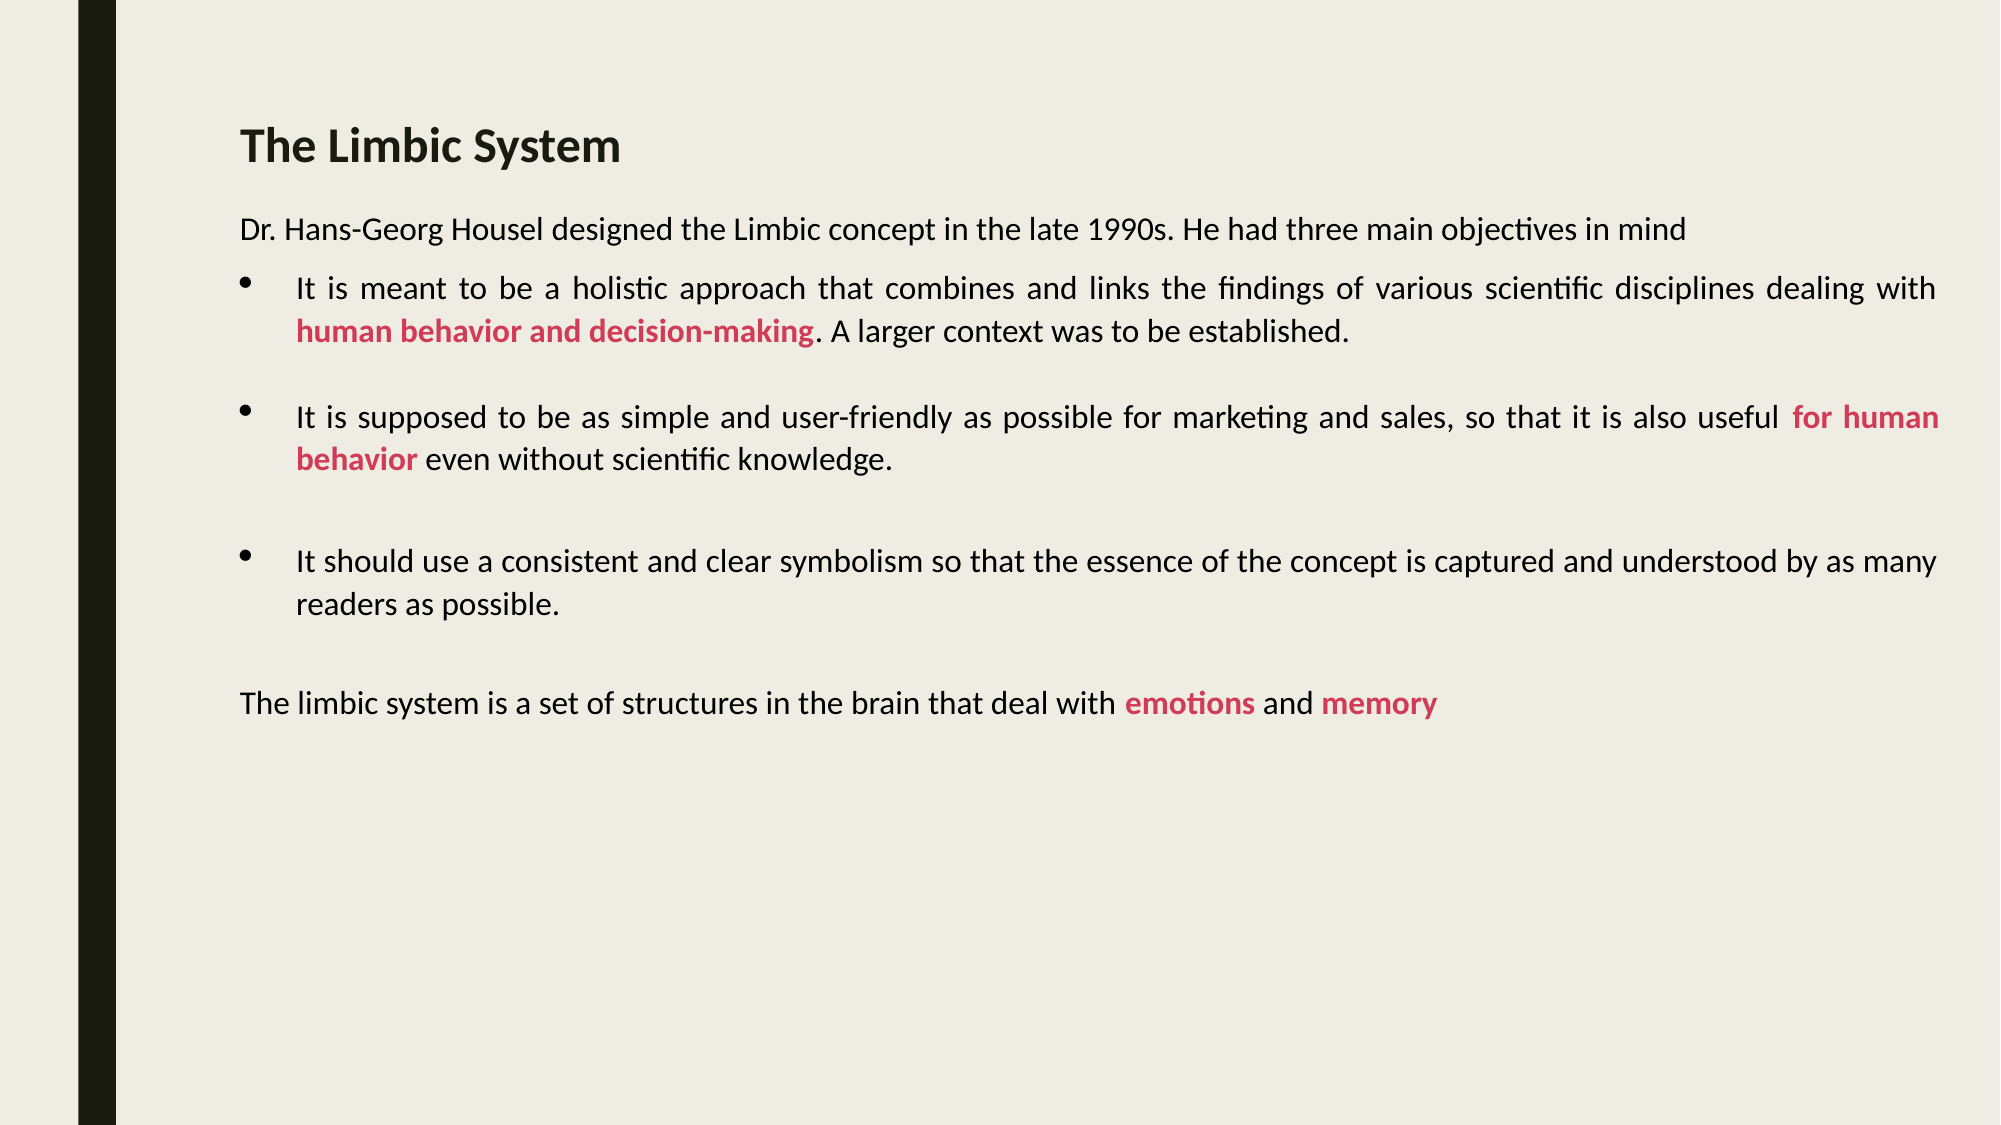

# The Limbic System
Dr. Hans-Georg Housel designed the Limbic concept in the late 1990s. He had three main objectives in mind
It is meant to be a holistic approach that combines and links the findings of various scientific disciplines dealing with human behavior and decision-making. A larger context was to be established.

It is supposed to be as simple and user-friendly as possible for marketing and sales, so that it is also useful for human behavior even without scientific knowledge.

It should use a consistent and clear symbolism so that the essence of the concept is captured and understood by as many readers as possible.

The limbic system is a set of structures in the brain that deal with emotions and memory